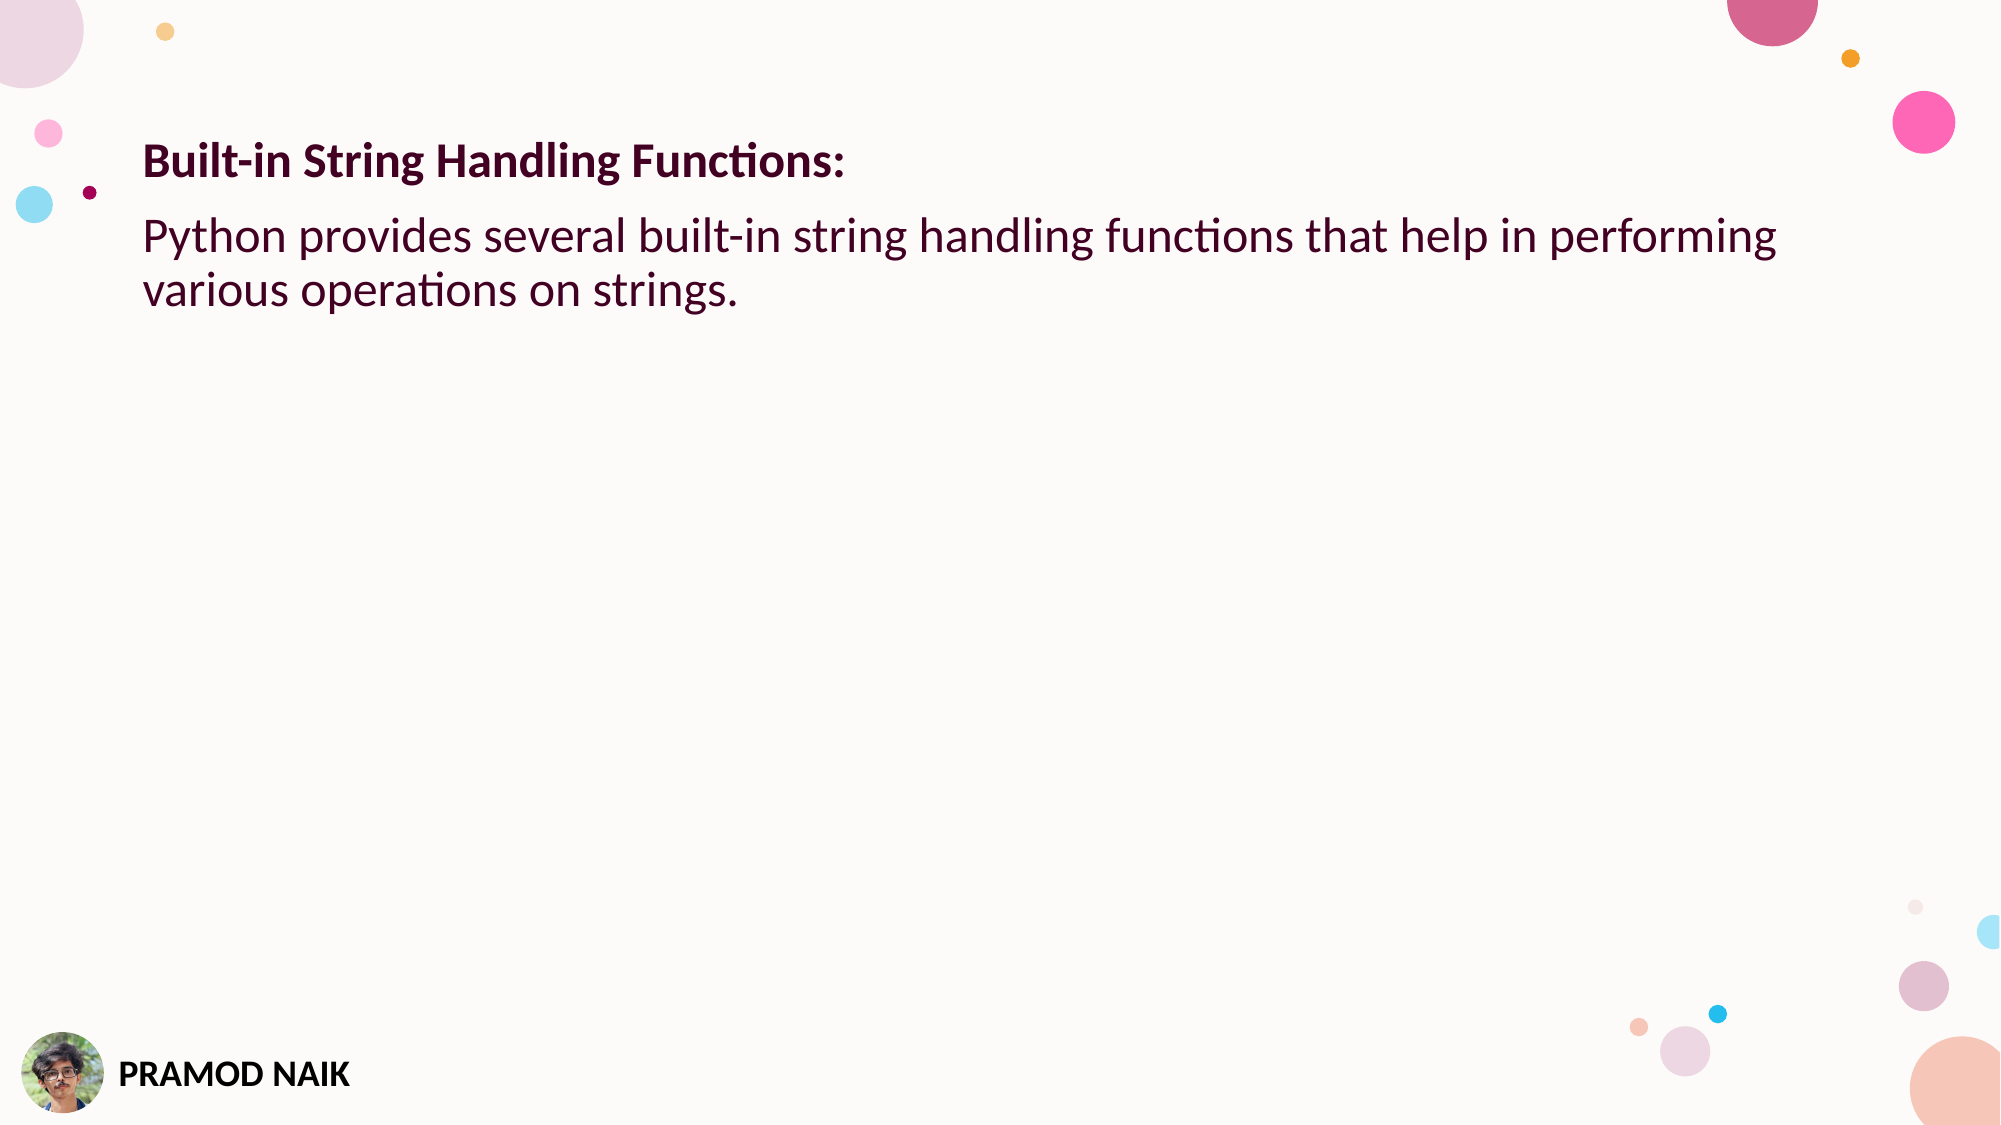

Built-in String Handling Functions:
Python provides several built-in string handling functions that help in performing various operations on strings.